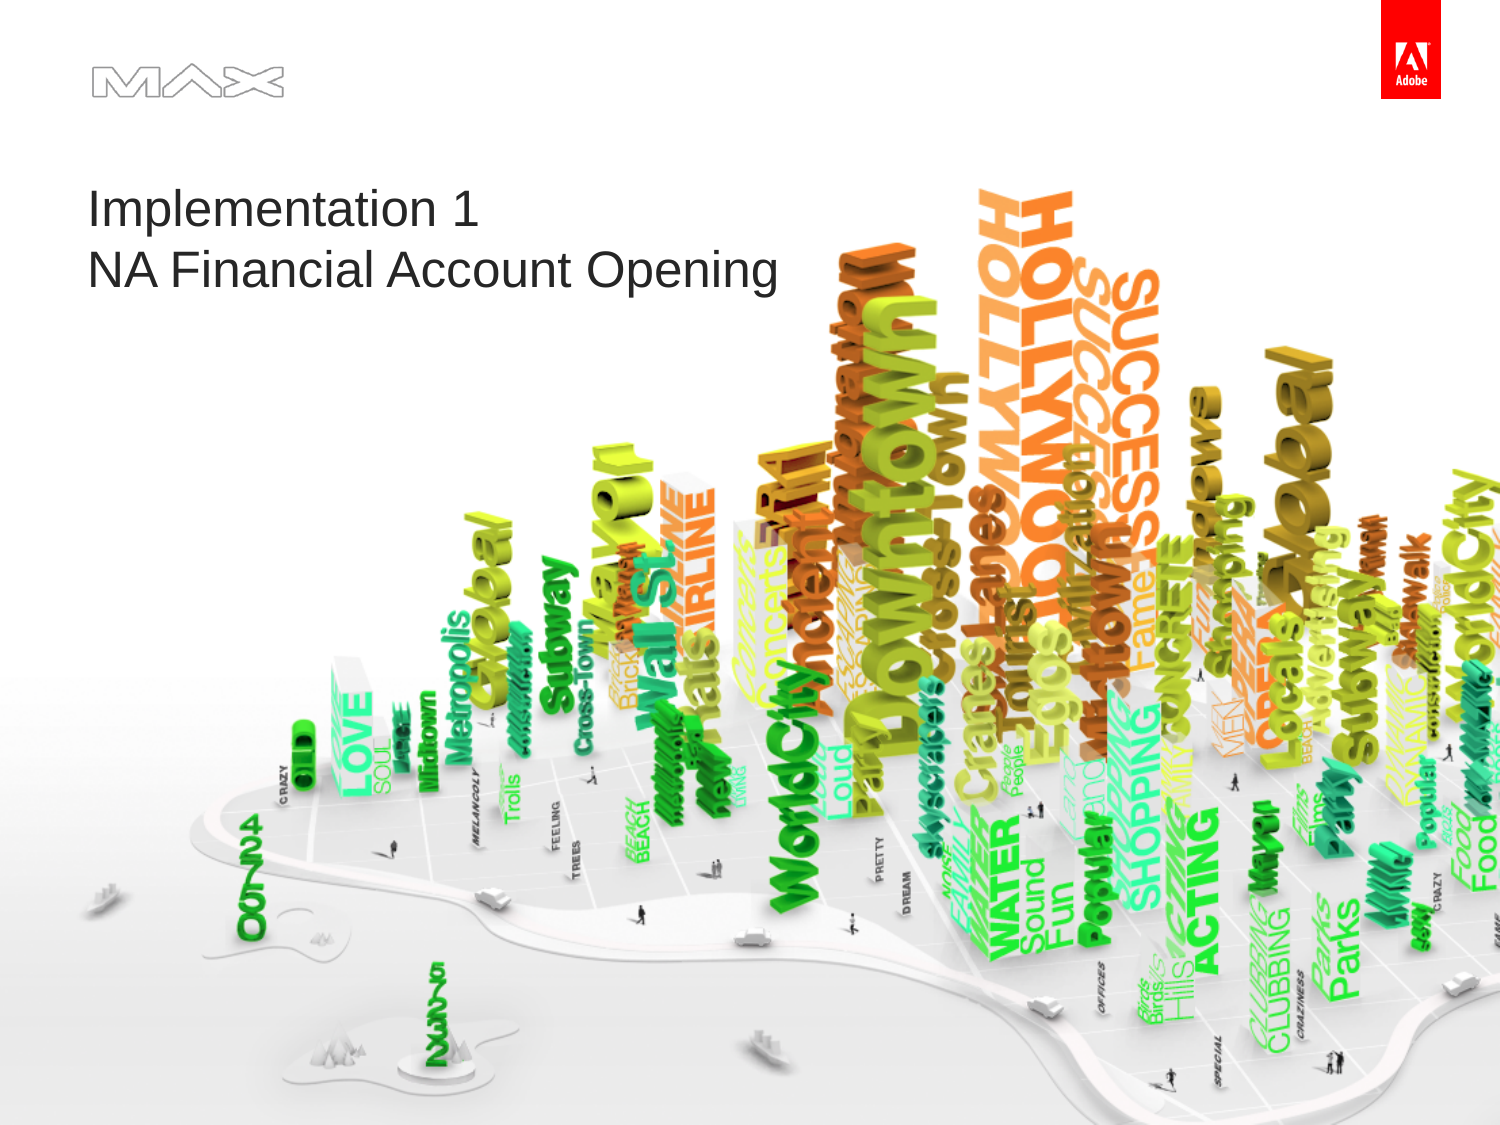

# Implementation 1 NA Financial Account Opening